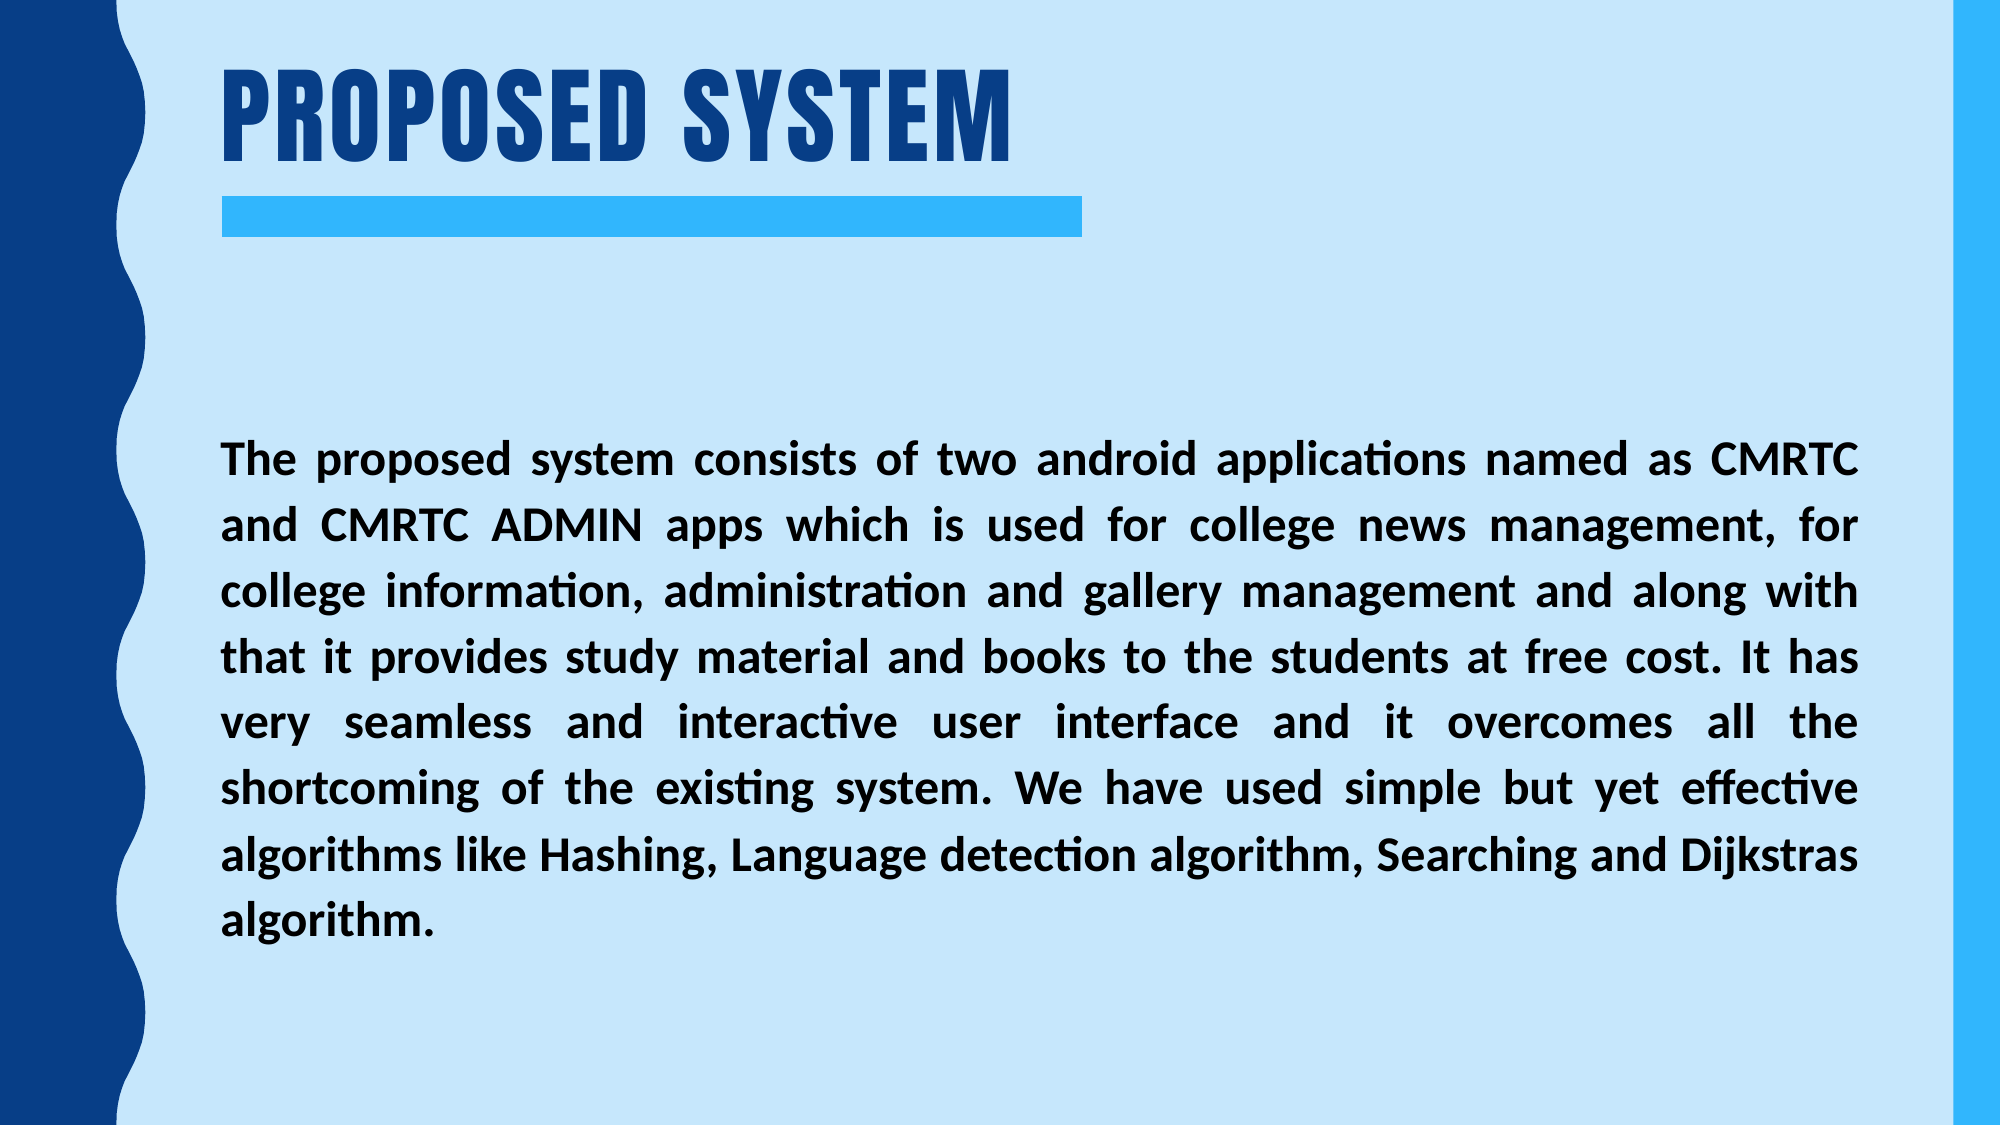

# PROPOSED SYSTEM
The proposed system consists of two android applications named as CMRTC and CMRTC ADMIN apps which is used for college news management, for college information, administration and gallery management and along with that it provides study material and books to the students at free cost. It has very seamless and interactive user interface and it overcomes all the shortcoming of the existing system. We have used simple but yet effective algorithms like Hashing, Language detection algorithm, Searching and Dijkstras algorithm.